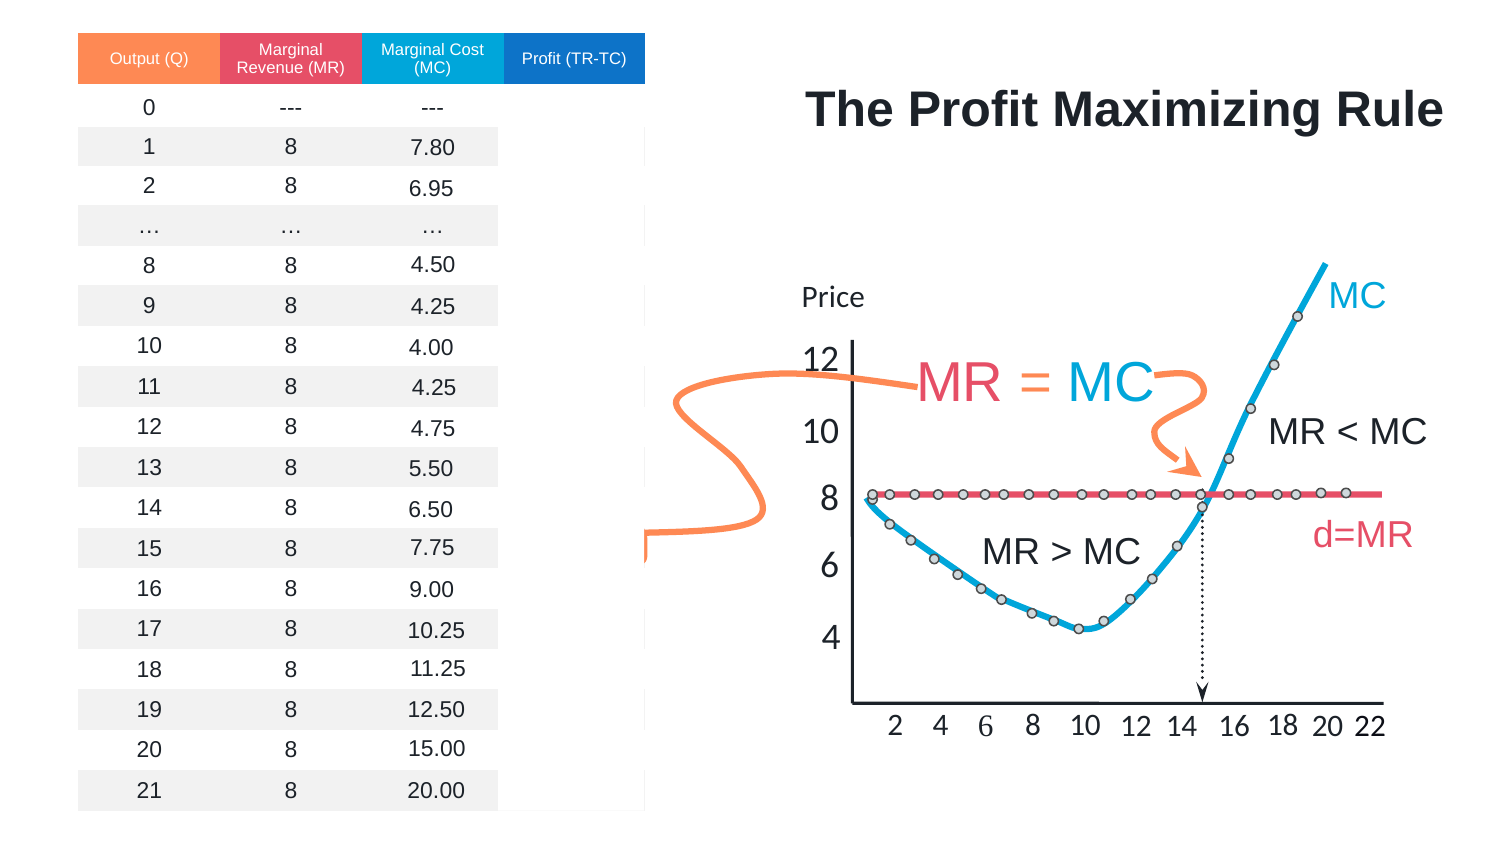

| Output (Q) | Marginal Revenue (MR) | Marginal Cost (MC) | Profit (TR-TC) |
| --- | --- | --- | --- |

# The Profit Maximizing Rule

| 0 | --- | --- | -25.00 |
| --- | --- | --- | --- |
| 1 | 8 |  | -24.80 |
| 2 | 8 |  | -23.75 |
| … | … | … | … |
| 8 | 8 |  | -8.00 |
| 9 | 8 |  | -4.25 |
| 10 | 8 |  | -0.25 |
| 11 | 8 |  | 3.50 |
| 12 | 8 |  | 6.75 |
| 13 | 8 |  | 9.25 |
| 14 | 8 |  | 10.75 |
| 15 | 8 |  | 11.00 |
| 16 | 8 |  | 10.00 |
| 17 | 8 |  | 7.75 |
| 18 | 8 |  | 4.50 |
| 19 | 8 |  | 0 |
| 20 | 8 |  | -8.00 |
| 21 | 8 |  | -20.00 |
7.80
6.95
4.50

MC
Price
4.25

4.00
12
MR = MC

4.25
10
MR < MC

4.75
5.50

 8
6.50

d=MR

MR > MC
7.75
6

9.00

4
10.25

11.25
12.50
2
4
8
10
18
6
22
16
12
14
20

15.00
20.00